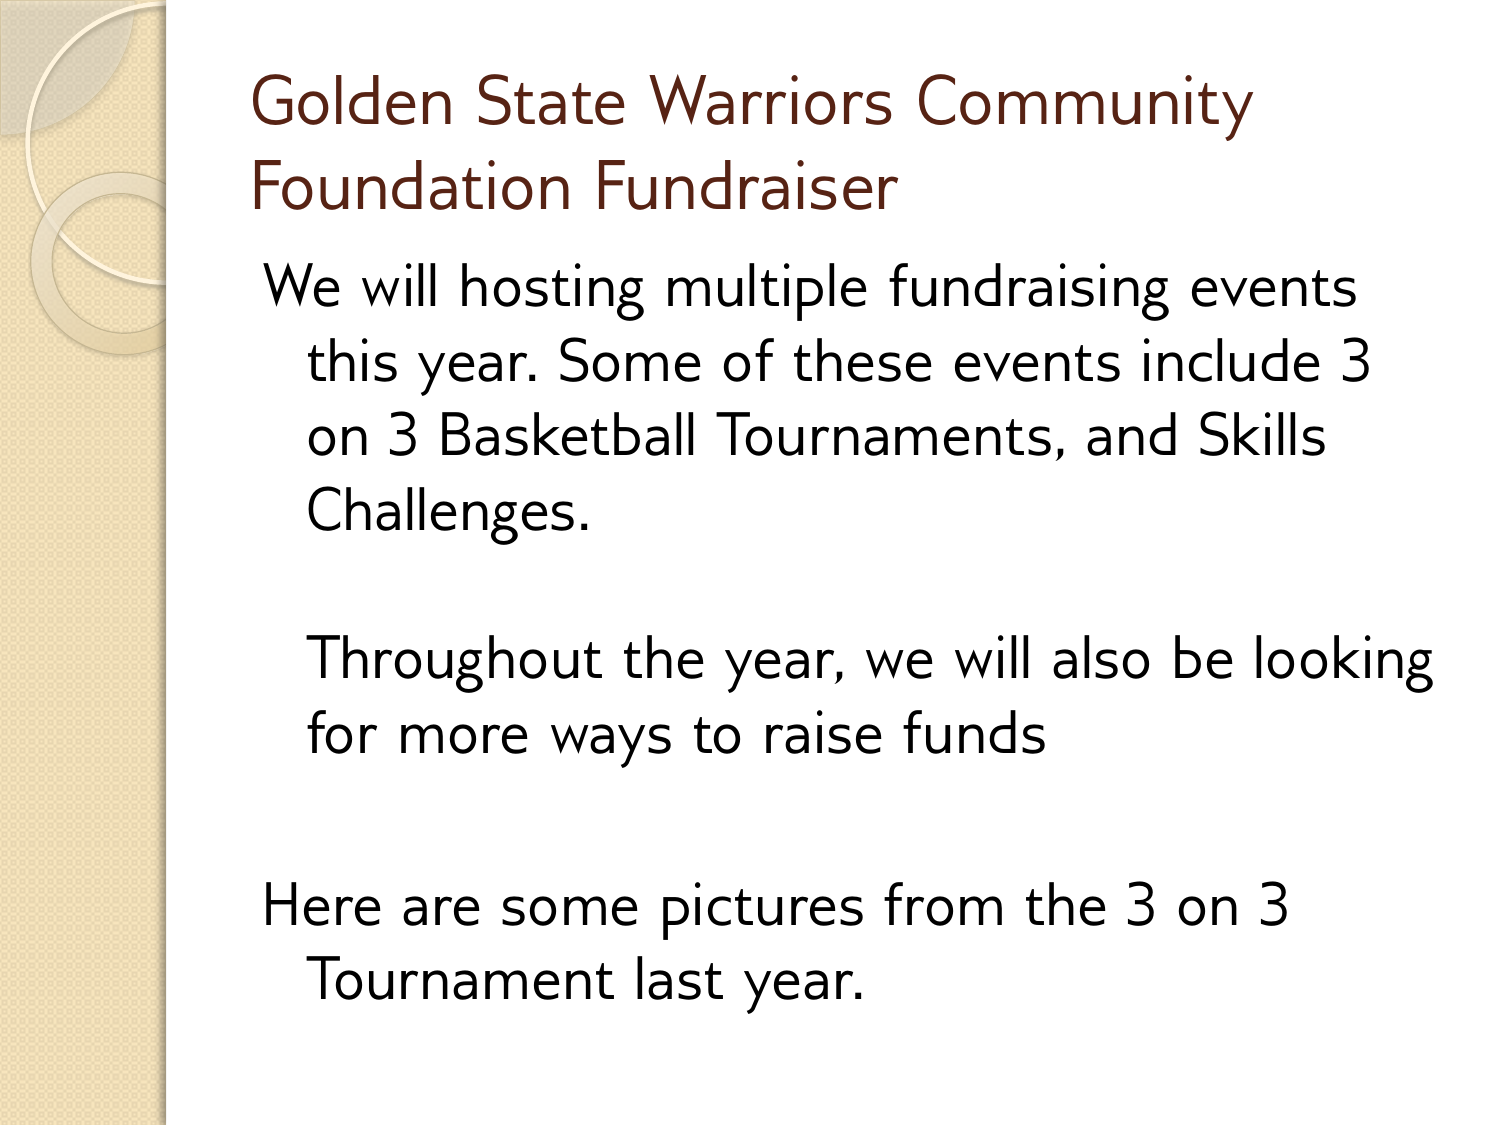

# Golden State Warriors Community Foundation Fundraiser
We will hosting multiple fundraising events this year. Some of these events include 3 on 3 Basketball Tournaments, and Skills Challenges.
Throughout the year, we will also be looking for more ways to raise funds

Here are some pictures from the 3 on 3 Tournament last year.